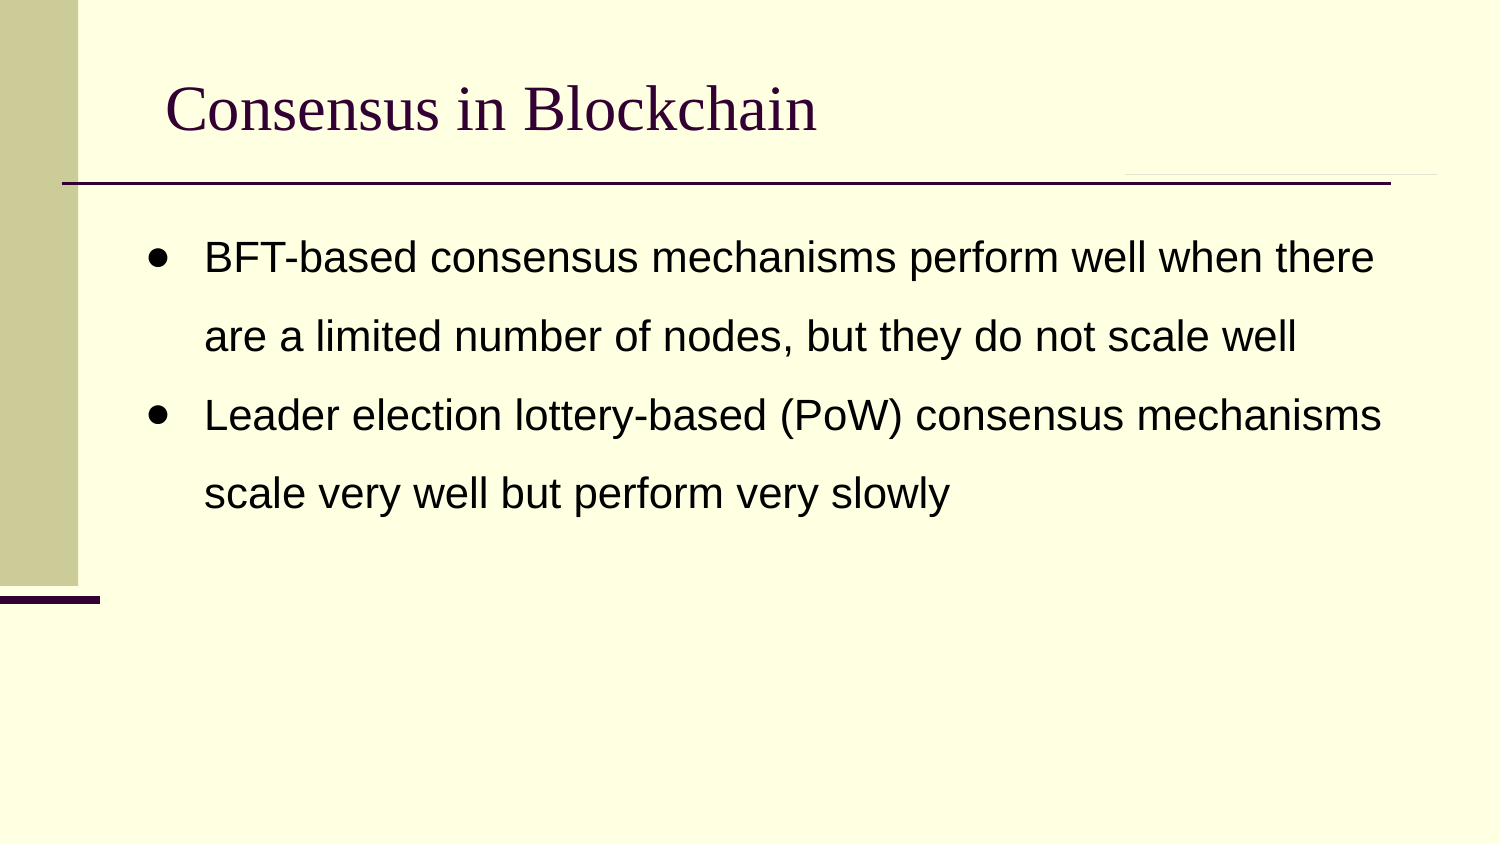

# Consensus in Blockchain
BFT-based consensus mechanisms perform well when there are a limited number of nodes, but they do not scale well
Leader election lottery-based (PoW) consensus mechanisms scale very well but perform very slowly